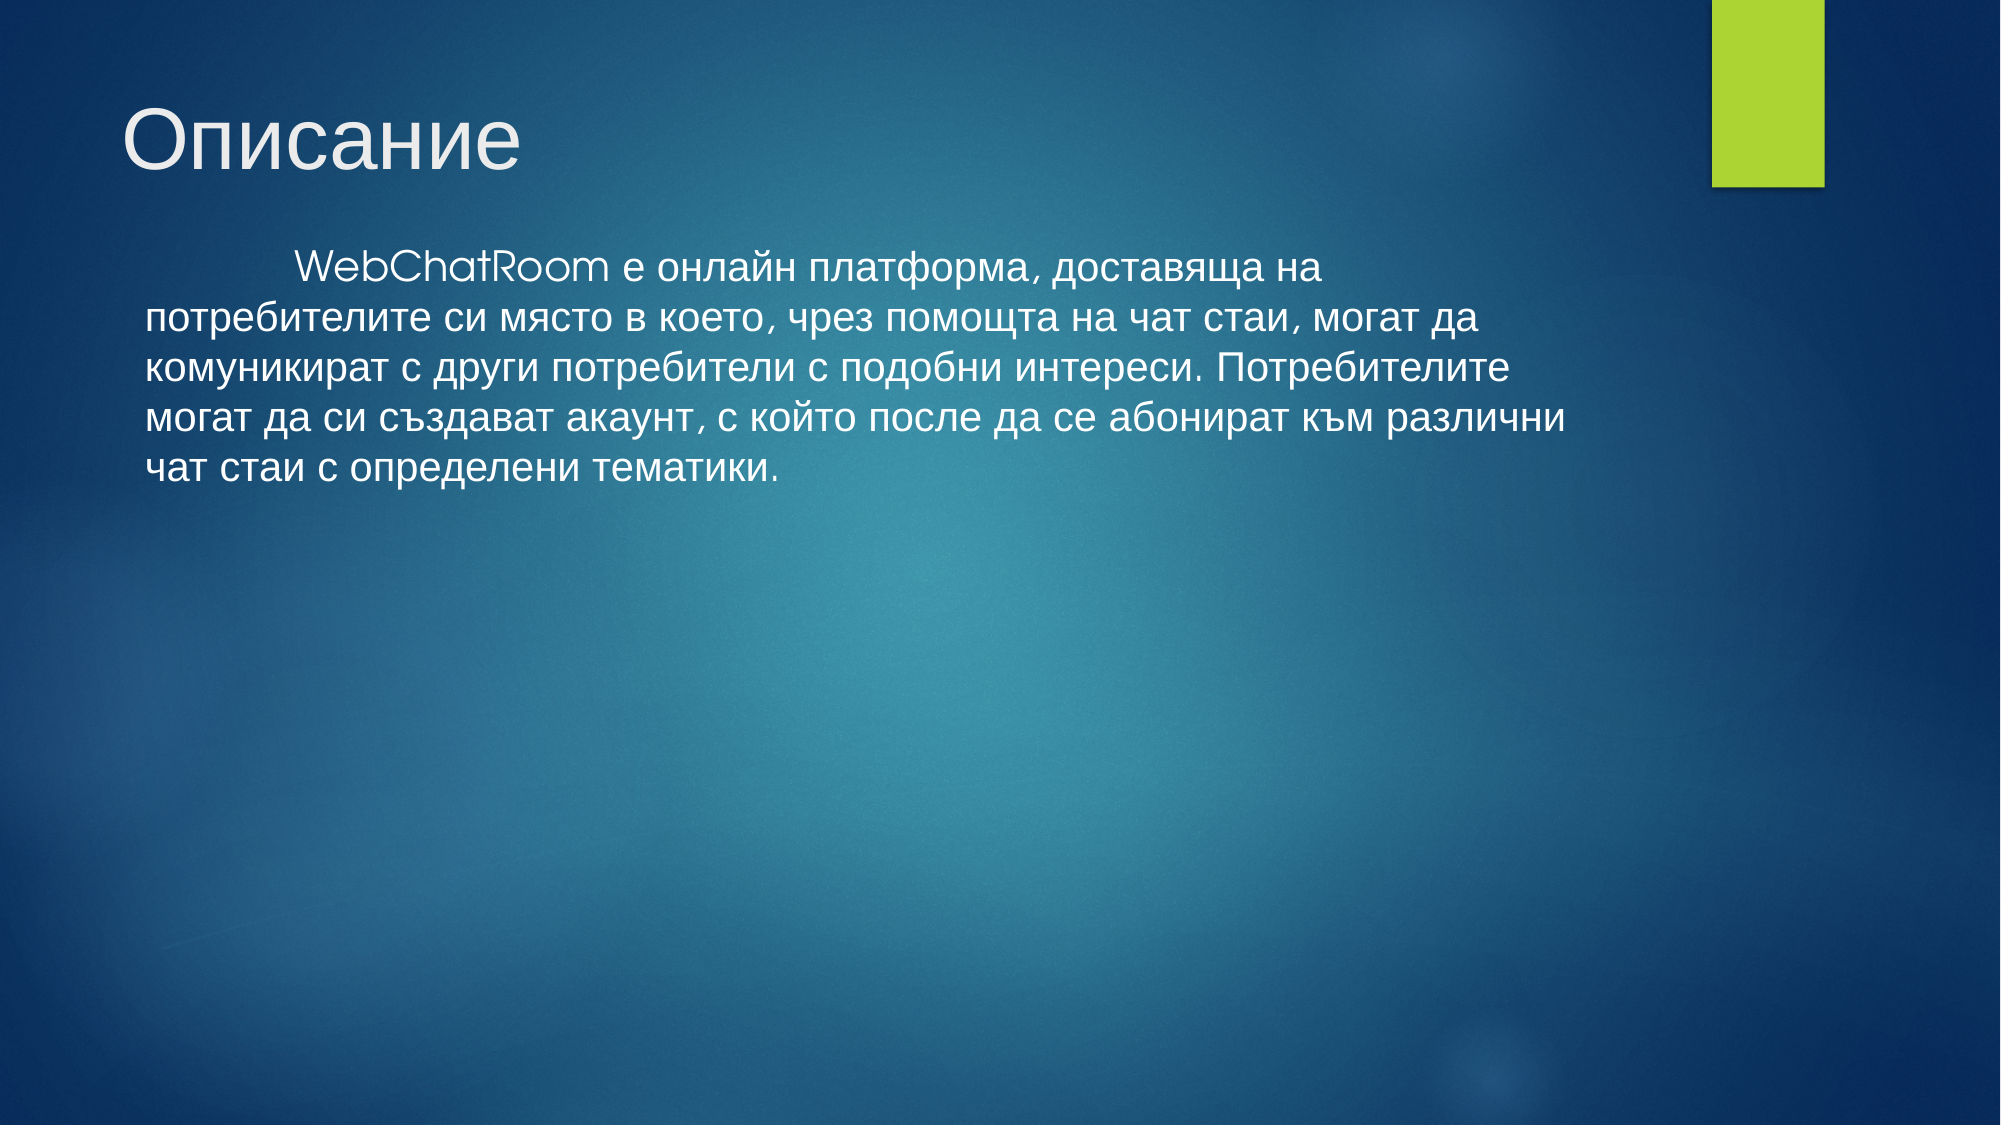

# Описание
	WebChatRoom е онлайн платформа, доставяща на  потребителите си място в което, чрез помощта на чат стаи, могат да комуникират с други потребители с подобни интереси. Потребителите могат да си създават акаунт, с който после да се абонират към различни чат стаи с определени тематики.